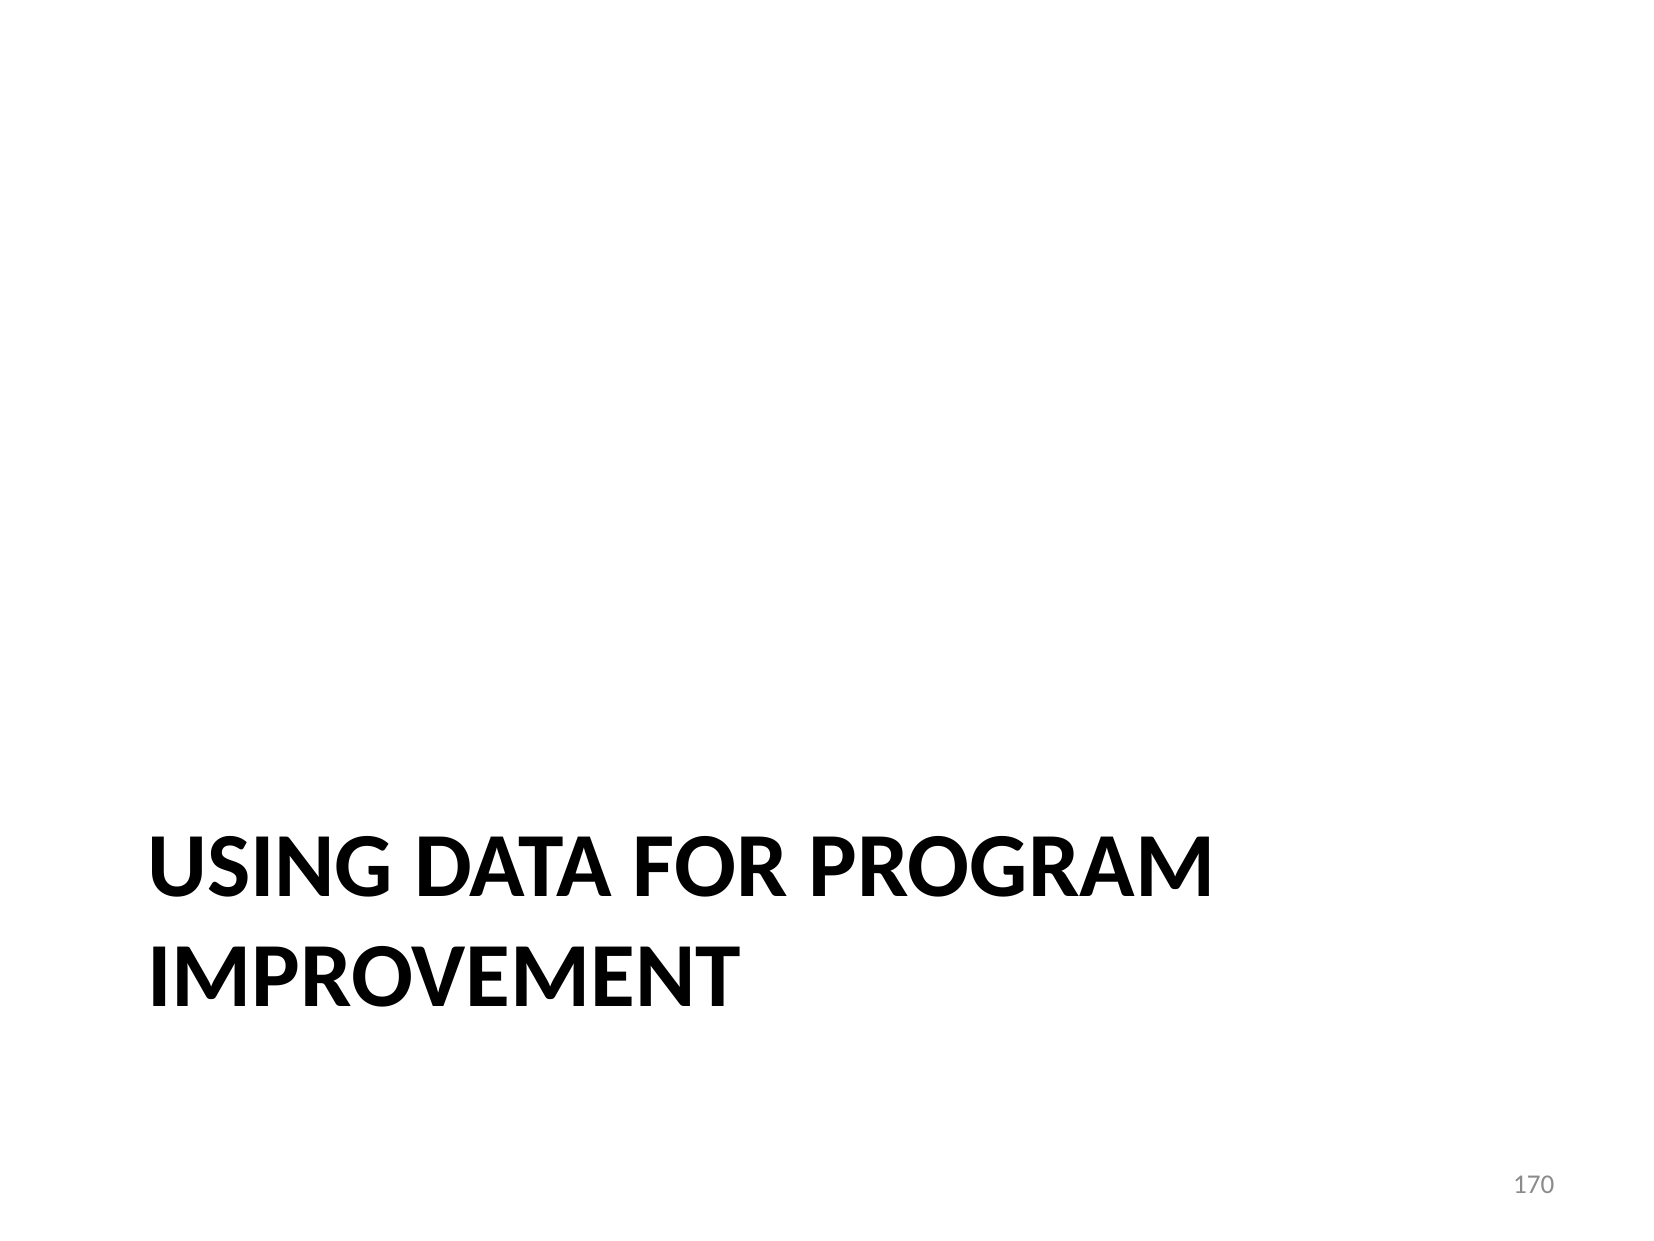

# Using data for program improvement
170